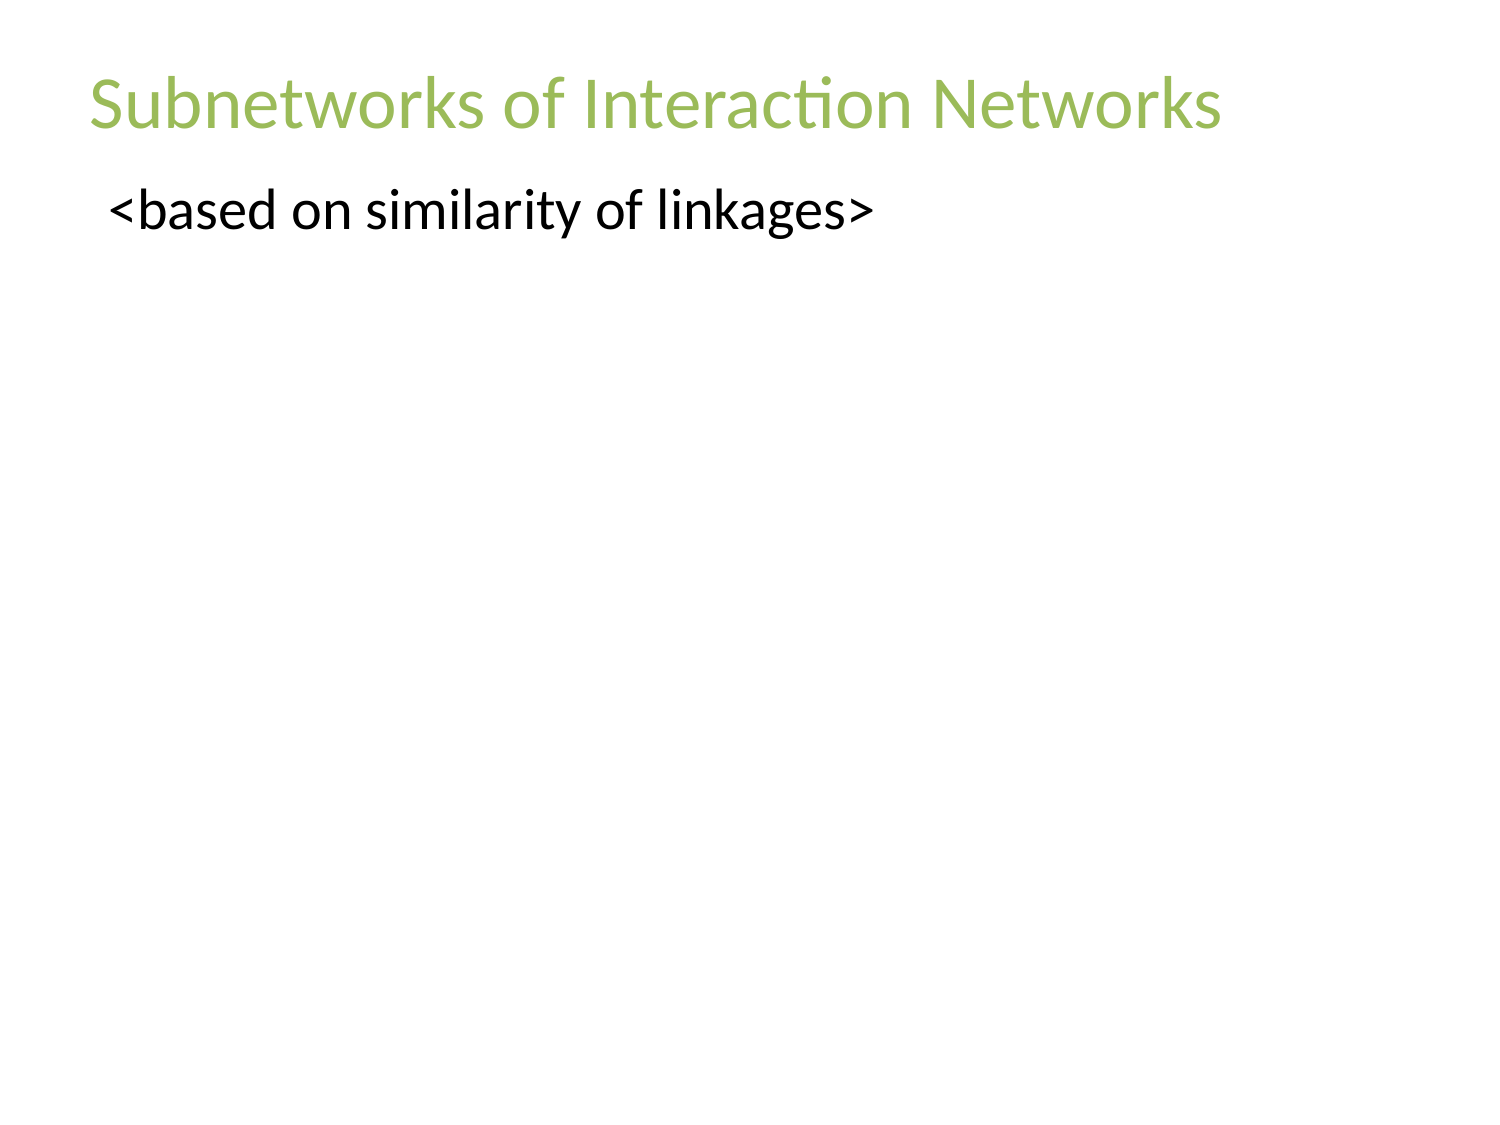

Subnetworks of Interaction Networks
<based on similarity of linkages>